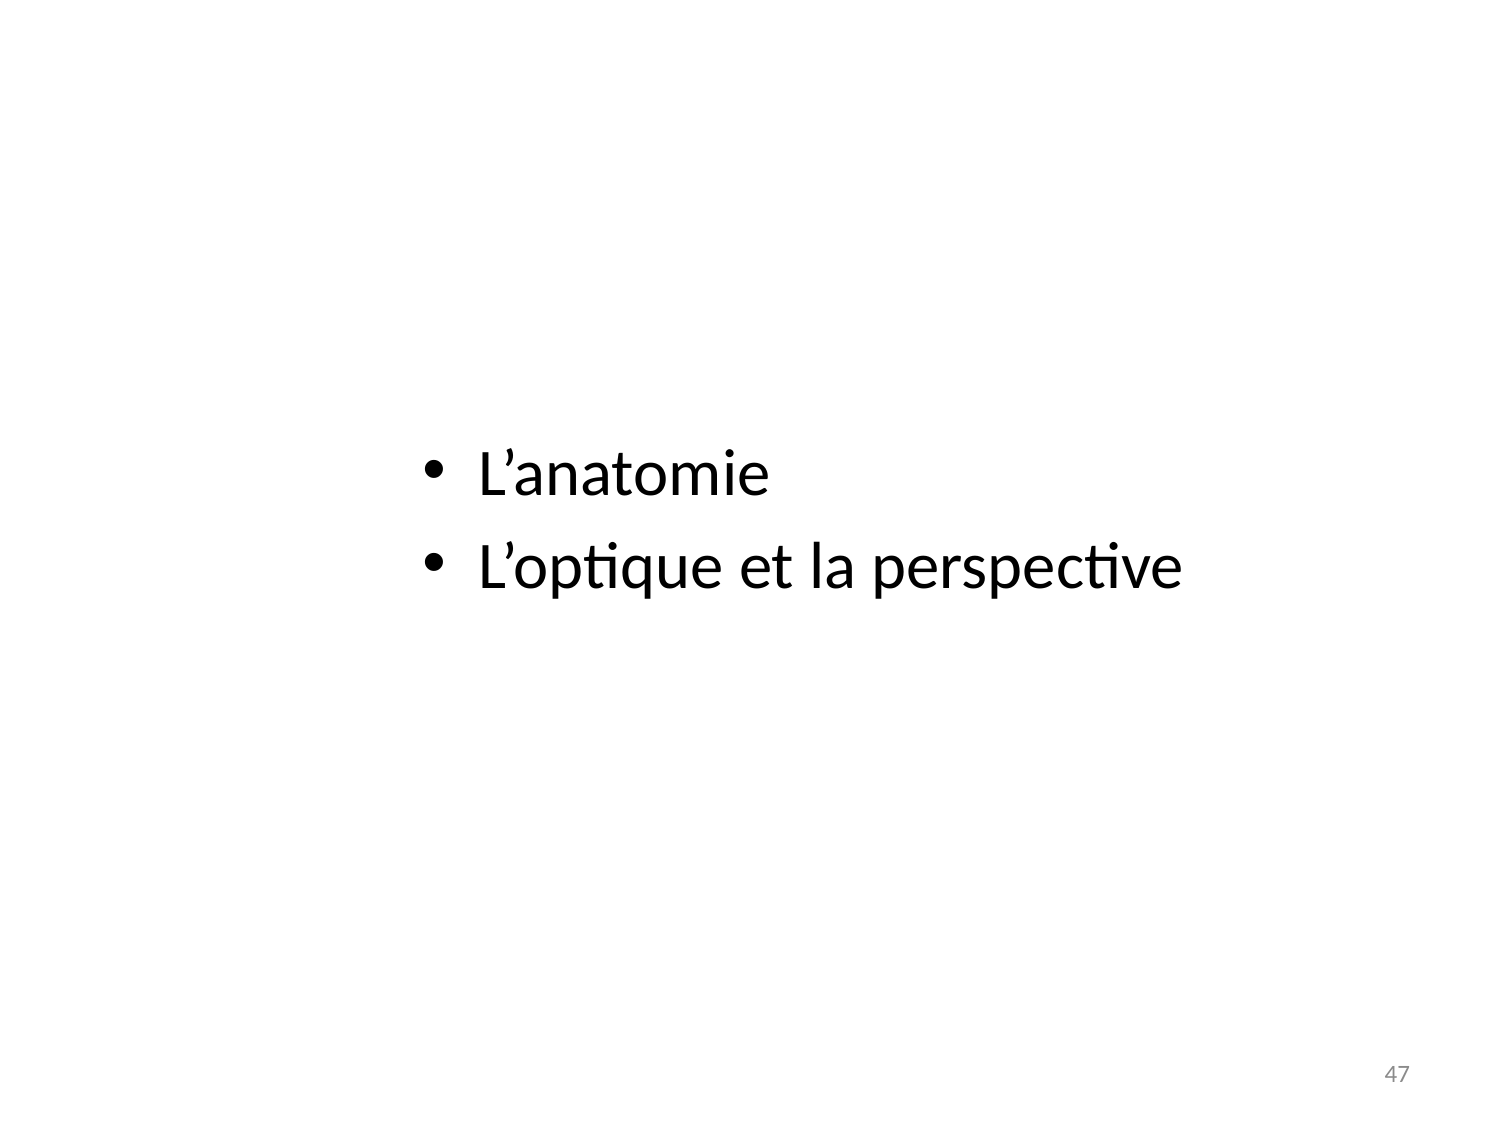

#
L’anatomie
L’optique et la perspective
47